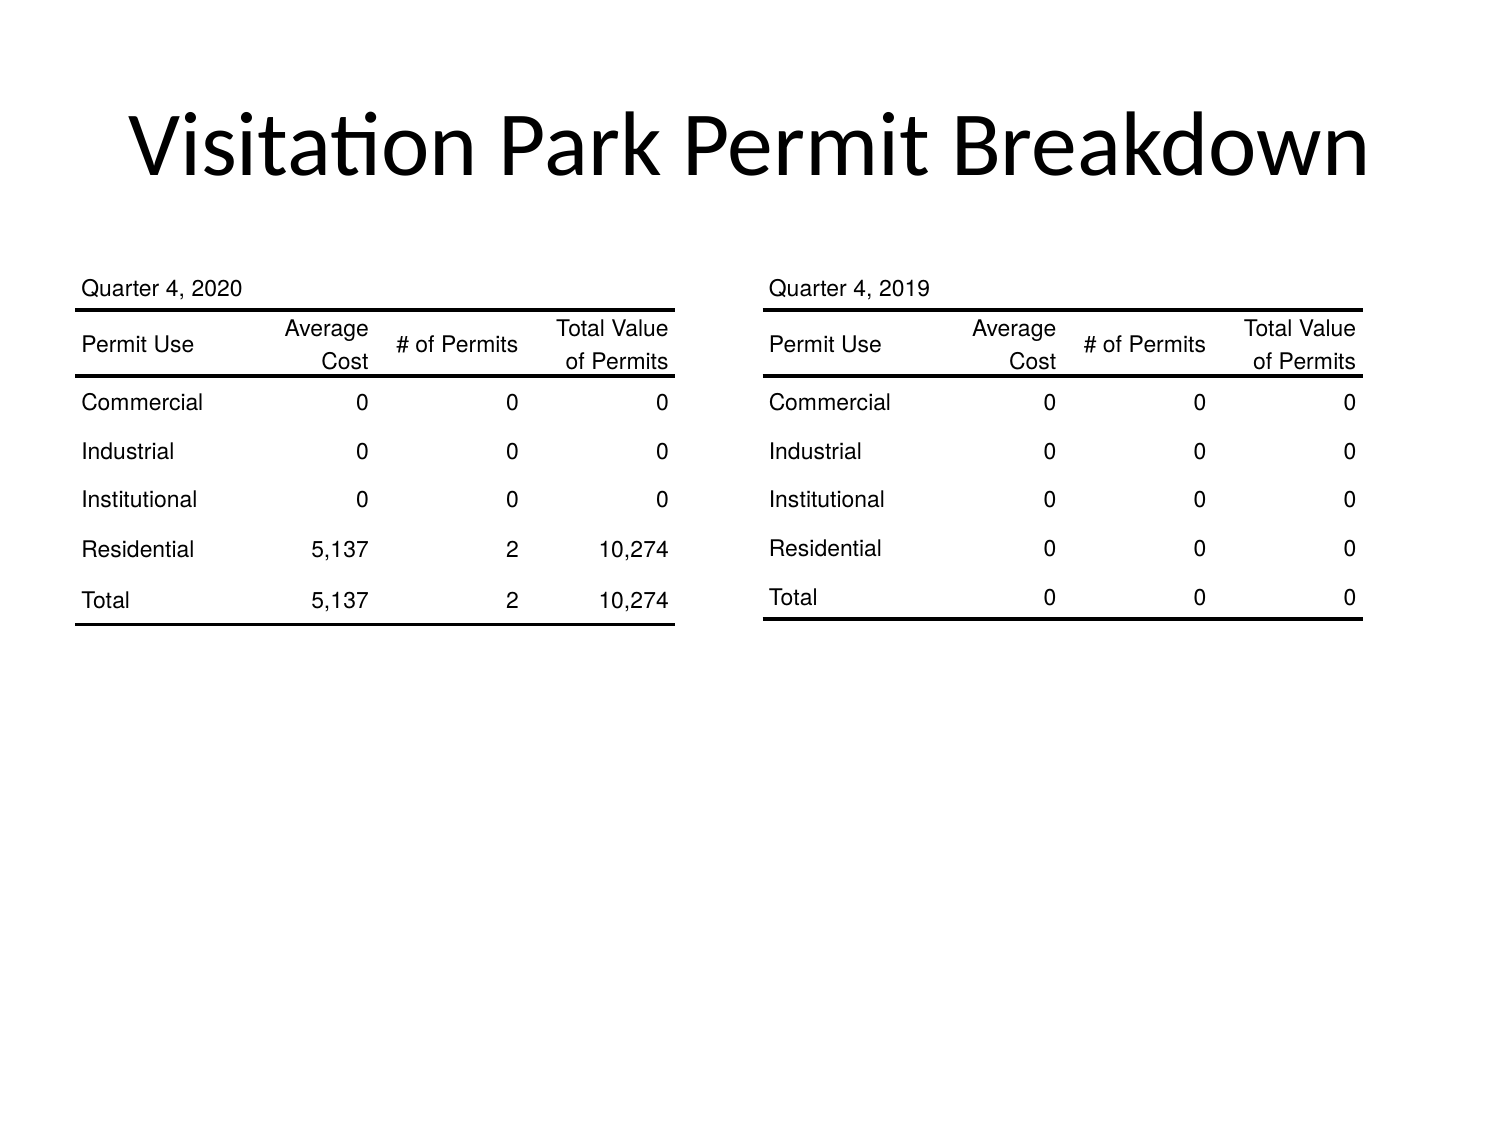

# Visitation Park Permit Breakdown
| Quarter 4, 2020 | Quarter 4, 2020 | Quarter 4, 2020 | Quarter 4, 2020 |
| --- | --- | --- | --- |
| Permit Use | Average Cost | # of Permits | Total Value of Permits |
| Commercial | 0 | 0 | 0 |
| Industrial | 0 | 0 | 0 |
| Institutional | 0 | 0 | 0 |
| Residential | 5,137 | 2 | 10,274 |
| Total | 5,137 | 2 | 10,274 |
| Quarter 4, 2019 | Quarter 4, 2019 | Quarter 4, 2019 | Quarter 4, 2019 |
| --- | --- | --- | --- |
| Permit Use | Average Cost | # of Permits | Total Value of Permits |
| Commercial | 0 | 0 | 0 |
| Industrial | 0 | 0 | 0 |
| Institutional | 0 | 0 | 0 |
| Residential | 0 | 0 | 0 |
| Total | 0 | 0 | 0 |